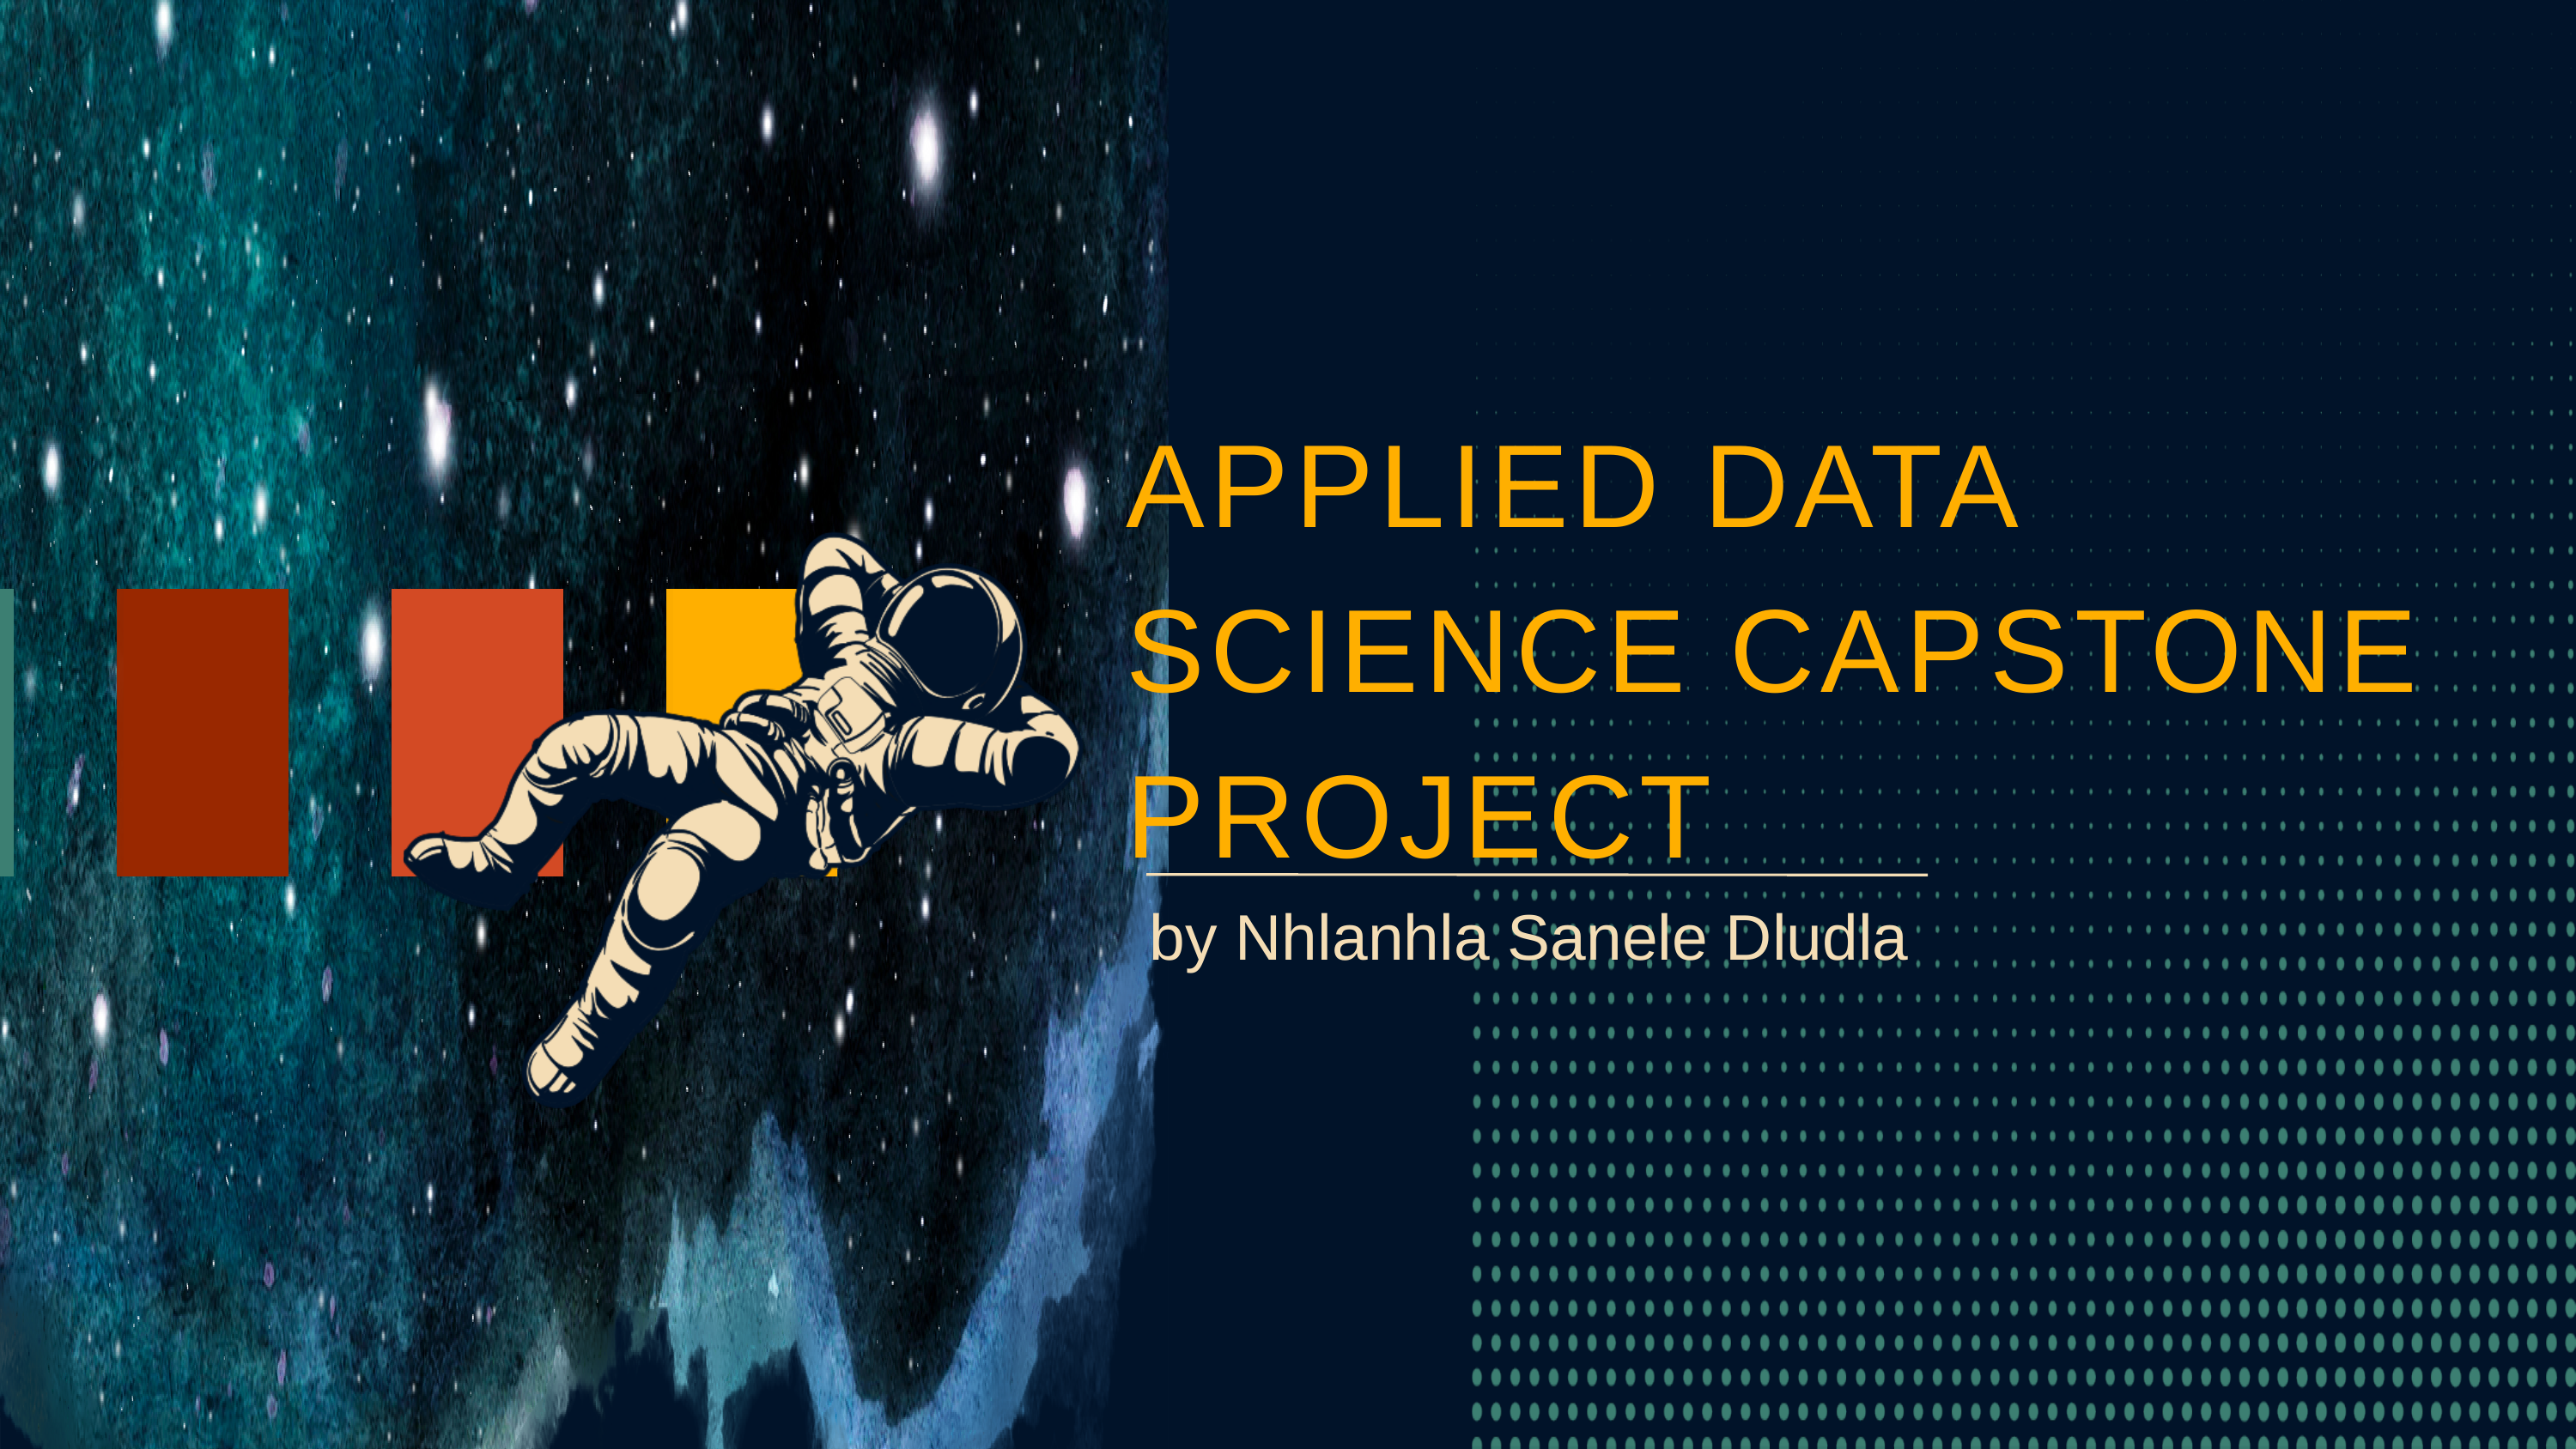

APPLIED DATA SCIENCE CAPSTONE PROJECT

by Nhlanhla Sanele Dludla